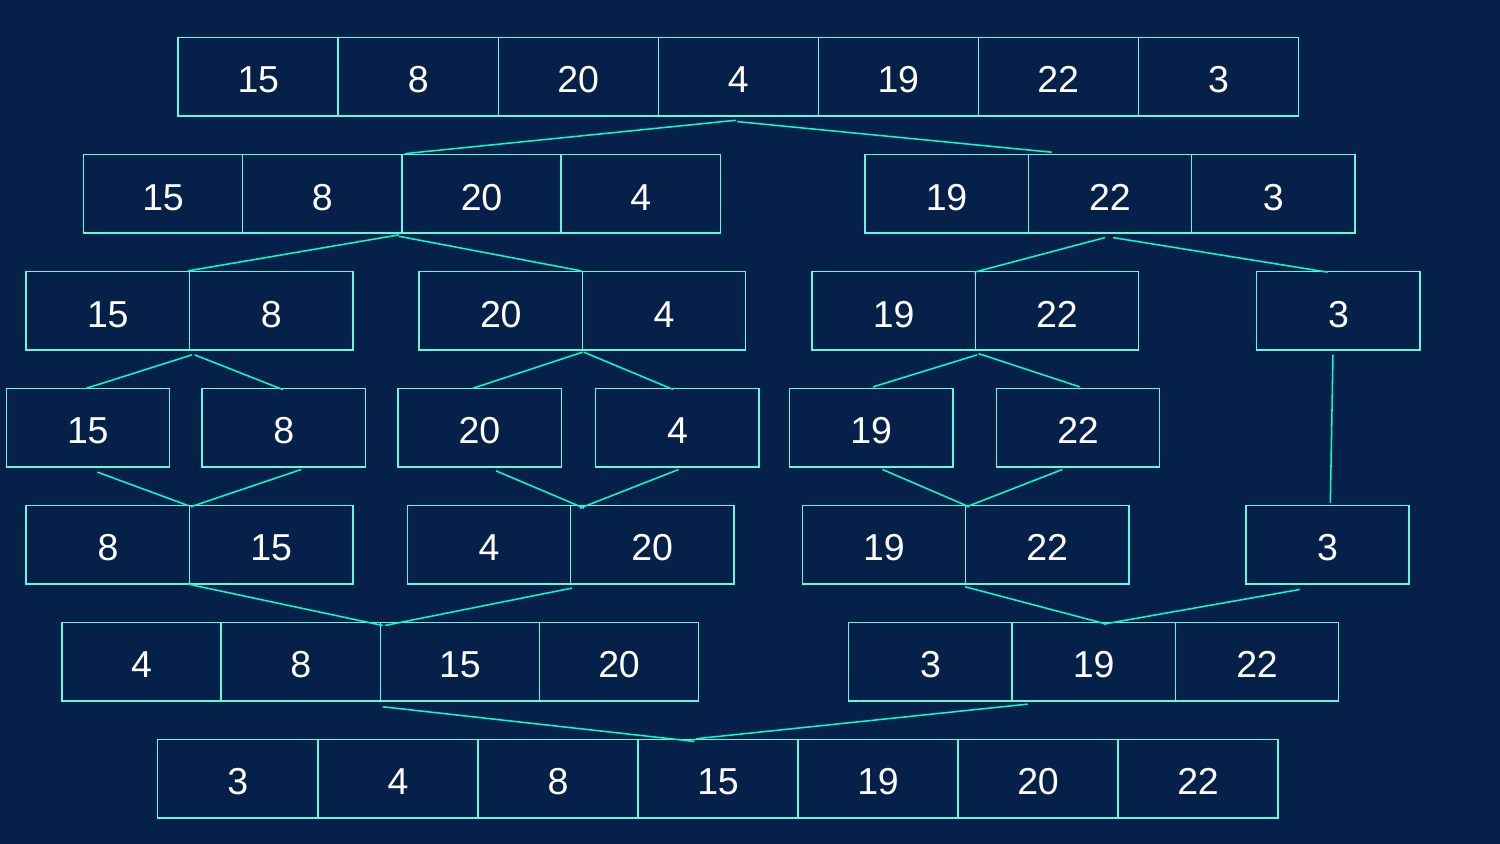

| 15 | 8 | 20 | 4 | 19 | 22 | 3 |
| --- | --- | --- | --- | --- | --- | --- |
| 19 | 22 | 3 |
| --- | --- | --- |
| 15 | 8 | 20 | 4 |
| --- | --- | --- | --- |
| 15 | 8 |
| --- | --- |
| 20 | 4 |
| --- | --- |
| 19 | 22 |
| --- | --- |
| 3 |
| --- |
| 15 |
| --- |
| 8 |
| --- |
| 20 |
| --- |
| 4 |
| --- |
| 19 |
| --- |
| 22 |
| --- |
| 8 | 15 |
| --- | --- |
| 4 | 20 |
| --- | --- |
| 19 | 22 |
| --- | --- |
| 3 |
| --- |
| 3 | 19 | 22 |
| --- | --- | --- |
| 4 | 8 | 15 | 20 |
| --- | --- | --- | --- |
| 3 | 4 | 8 | 15 | 19 | 20 | 22 |
| --- | --- | --- | --- | --- | --- | --- |